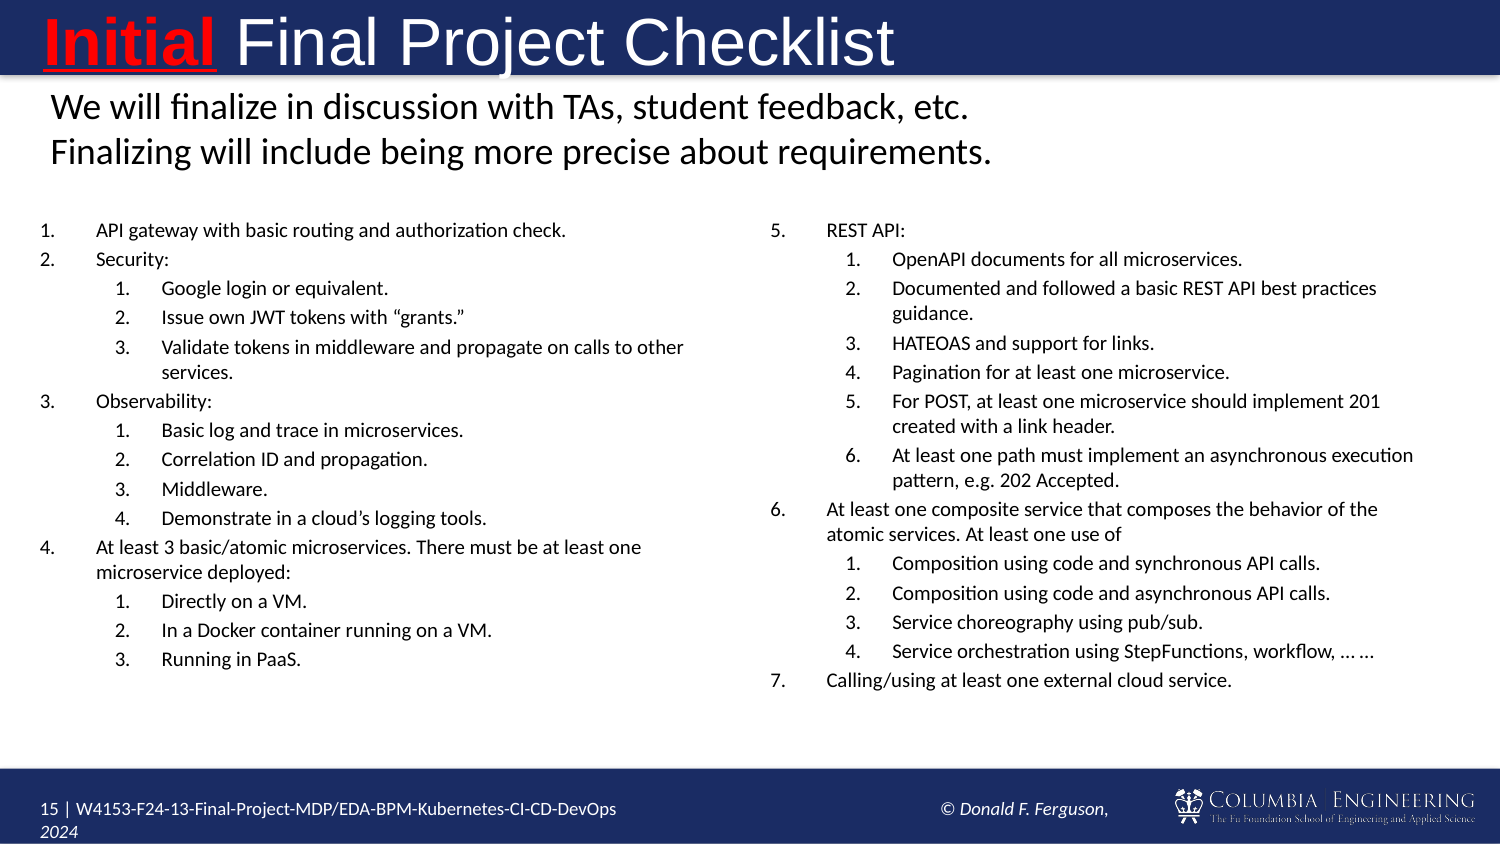

# Initial Final Project Checklist
We will finalize in discussion with TAs, student feedback, etc.
Finalizing will include being more precise about requirements.
API gateway with basic routing and authorization check.
Security:
Google login or equivalent.
Issue own JWT tokens with “grants.”
Validate tokens in middleware and propagate on calls to other services.
Observability:
Basic log and trace in microservices.
Correlation ID and propagation.
Middleware.
Demonstrate in a cloud’s logging tools.
At least 3 basic/atomic microservices. There must be at least one microservice deployed:
Directly on a VM.
In a Docker container running on a VM.
Running in PaaS.

REST API:
OpenAPI documents for all microservices.
Documented and followed a basic REST API best practices guidance.
HATEOAS and support for links.
Pagination for at least one microservice.
For POST, at least one microservice should implement 201 created with a link header.
At least one path must implement an asynchronous execution pattern, e.g. 202 Accepted.
At least one composite service that composes the behavior of the atomic services. At least one use of
Composition using code and synchronous API calls.
Composition using code and asynchronous API calls.
Service choreography using pub/sub.
Service orchestration using StepFunctions, workflow, … …
Calling/using at least one external cloud service.